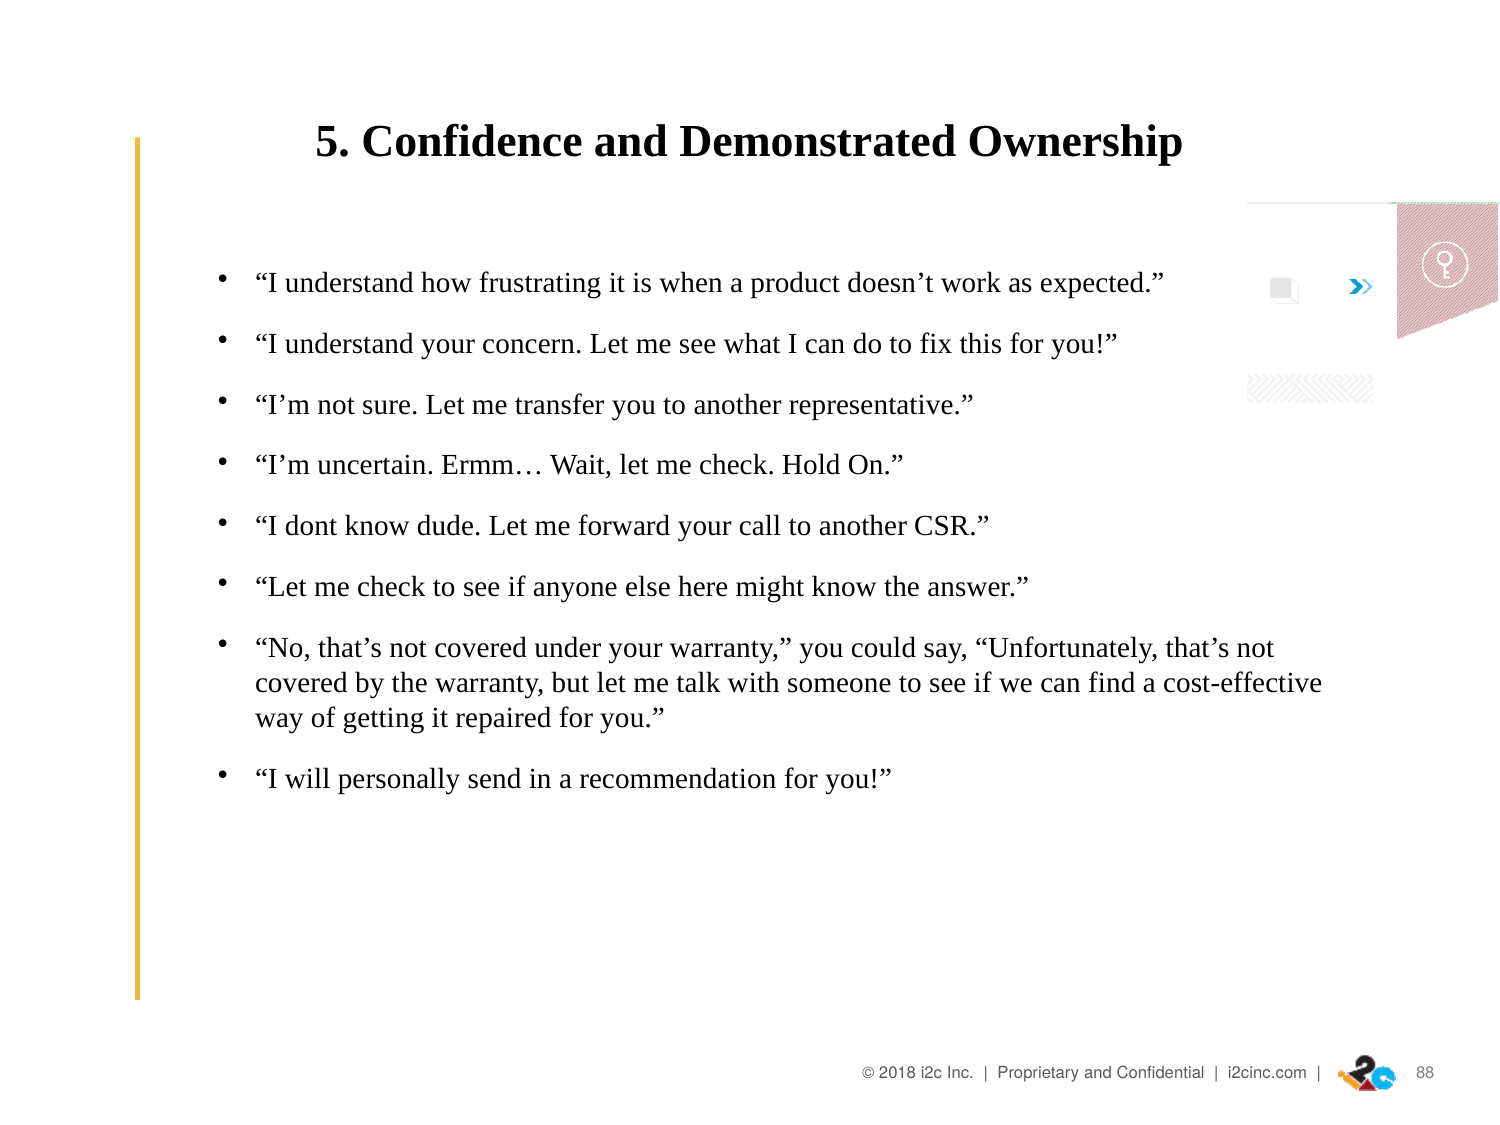

5. Confidence and Demonstrated Ownership
“I understand how frustrating it is when a product doesn’t work as expected.”
“I understand your concern. Let me see what I can do to fix this for you!”
“I’m not sure. Let me transfer you to another representative.”
“I’m uncertain. Ermm… Wait, let me check. Hold On.”
“I dont know dude. Let me forward your call to another CSR.”
“Let me check to see if anyone else here might know the answer.”
“No, that’s not covered under your warranty,” you could say, “Unfortunately, that’s not covered by the warranty, but let me talk with someone to see if we can find a cost-effective way of getting it repaired for you.”
“I will personally send in a recommendation for you!”